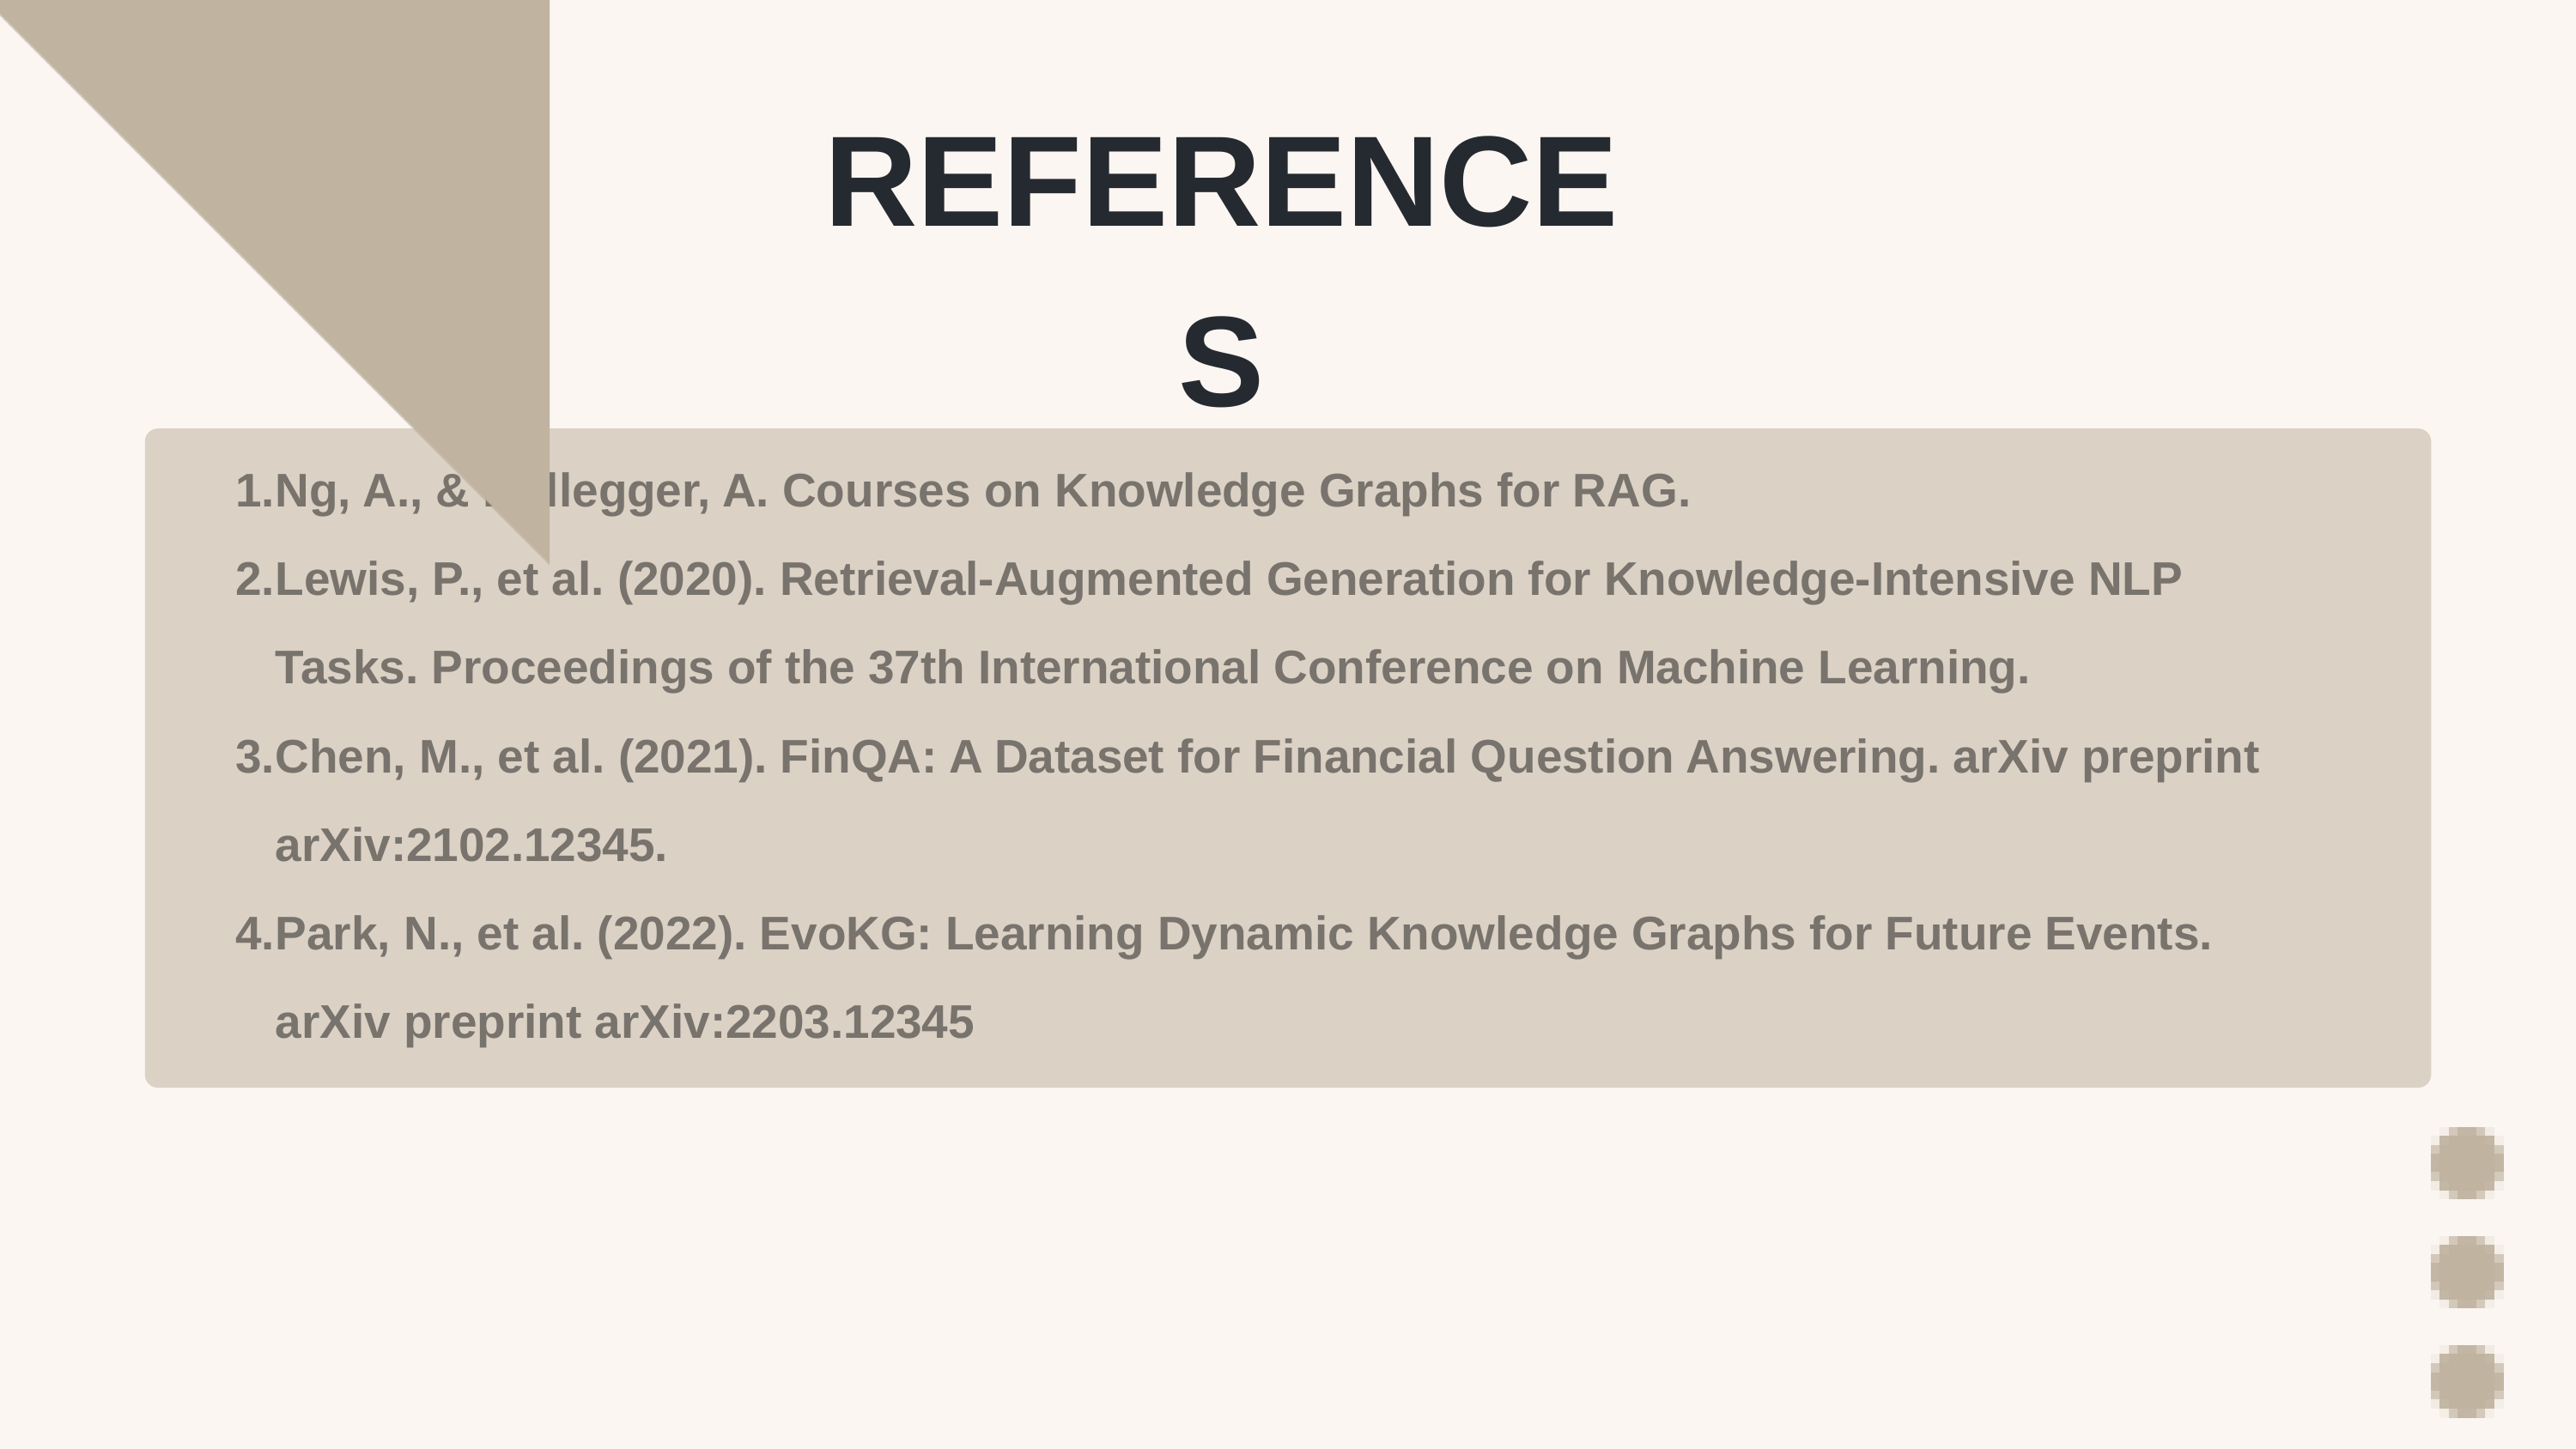

REFERENCES
Ng, A., & Kollegger, A. Courses on Knowledge Graphs for RAG.
Lewis, P., et al. (2020). Retrieval-Augmented Generation for Knowledge-Intensive NLP Tasks. Proceedings of the 37th International Conference on Machine Learning.
Chen, M., et al. (2021). FinQA: A Dataset for Financial Question Answering. arXiv preprint arXiv:2102.12345.
Park, N., et al. (2022). EvoKG: Learning Dynamic Knowledge Graphs for Future Events. arXiv preprint arXiv:2203.12345